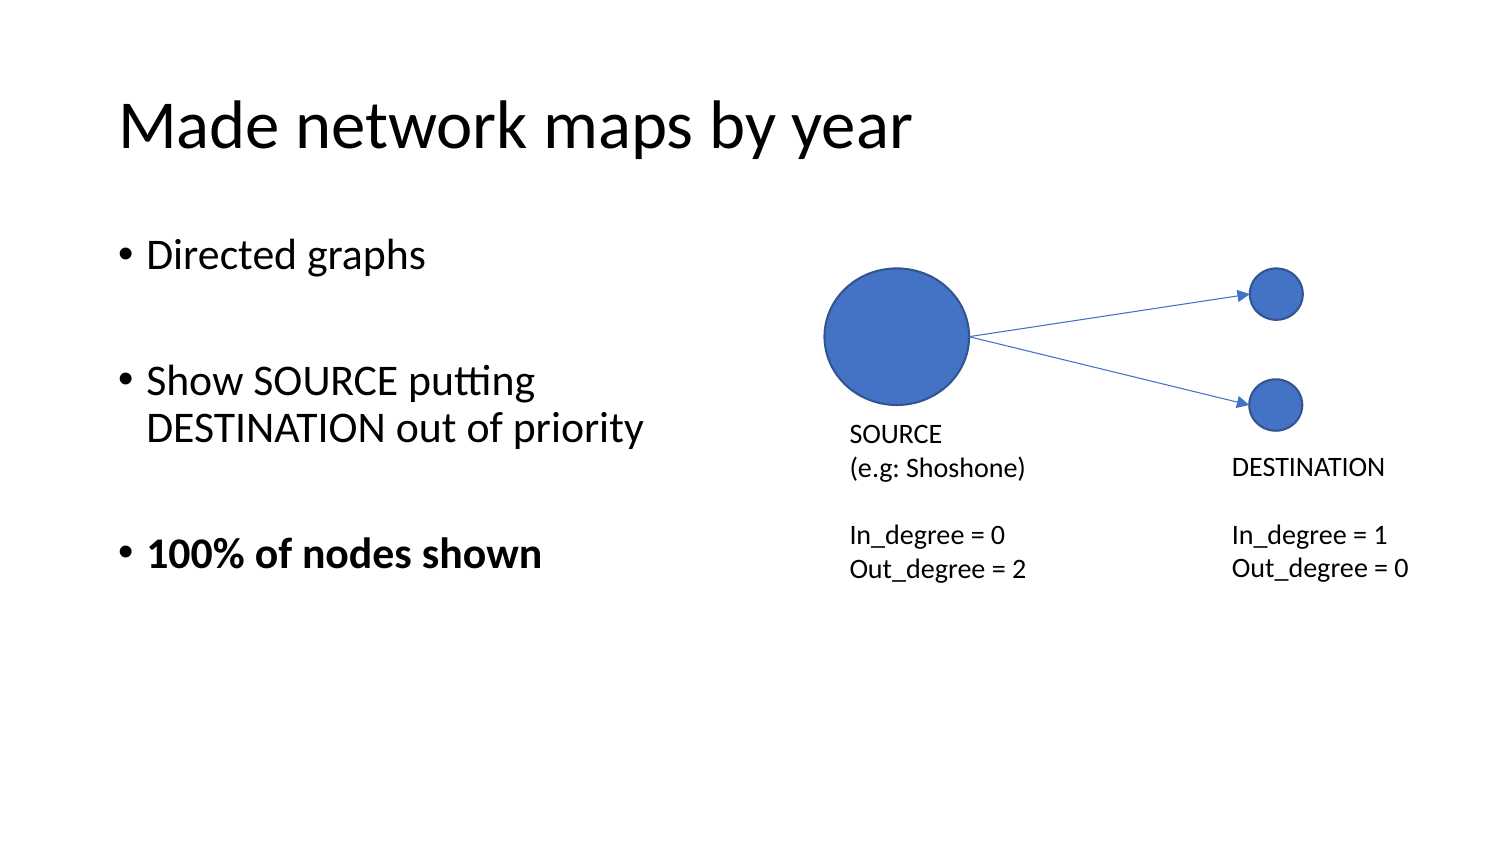

# Made network maps by year
Directed graphs

Show SOURCE putting DESTINATION out of priority

100% of nodes shown

SOURCE
(e.g: Shoshone)

In_degree = 0
Out_degree = 2
DESTINATION

In_degree = 1
Out_degree = 0